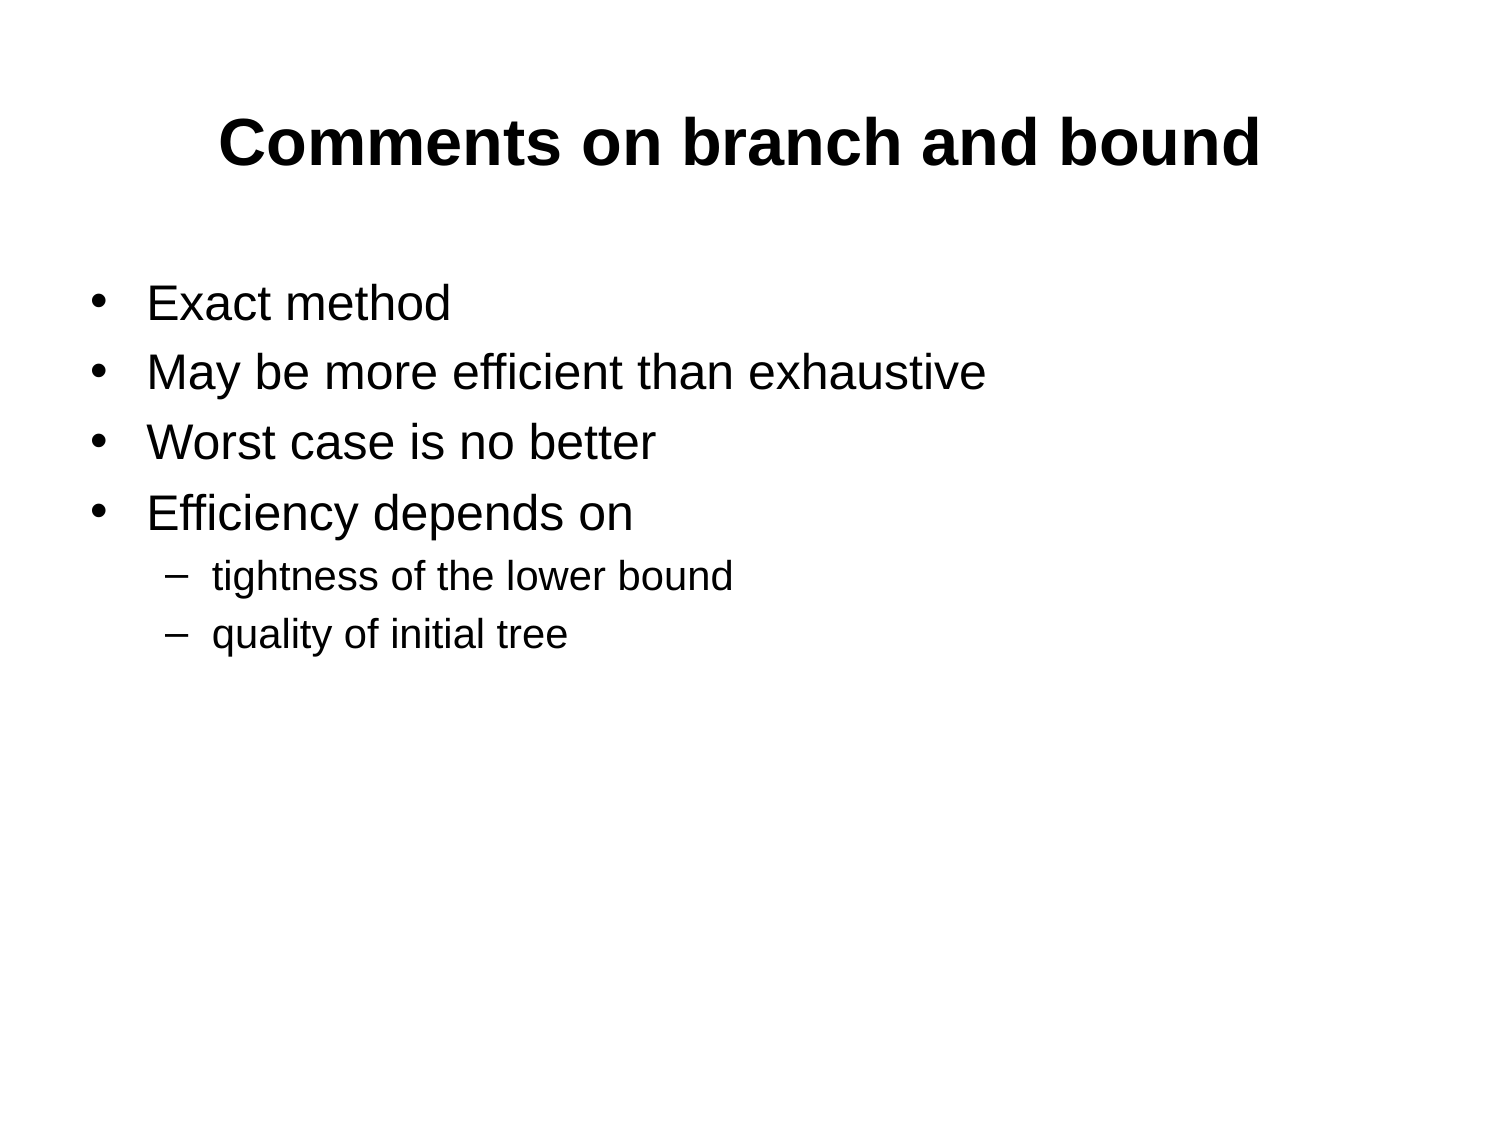

# Comments on branch and bound
Exact method
May be more efficient than exhaustive
Worst case is no better
Efficiency depends on
tightness of the lower bound
quality of initial tree